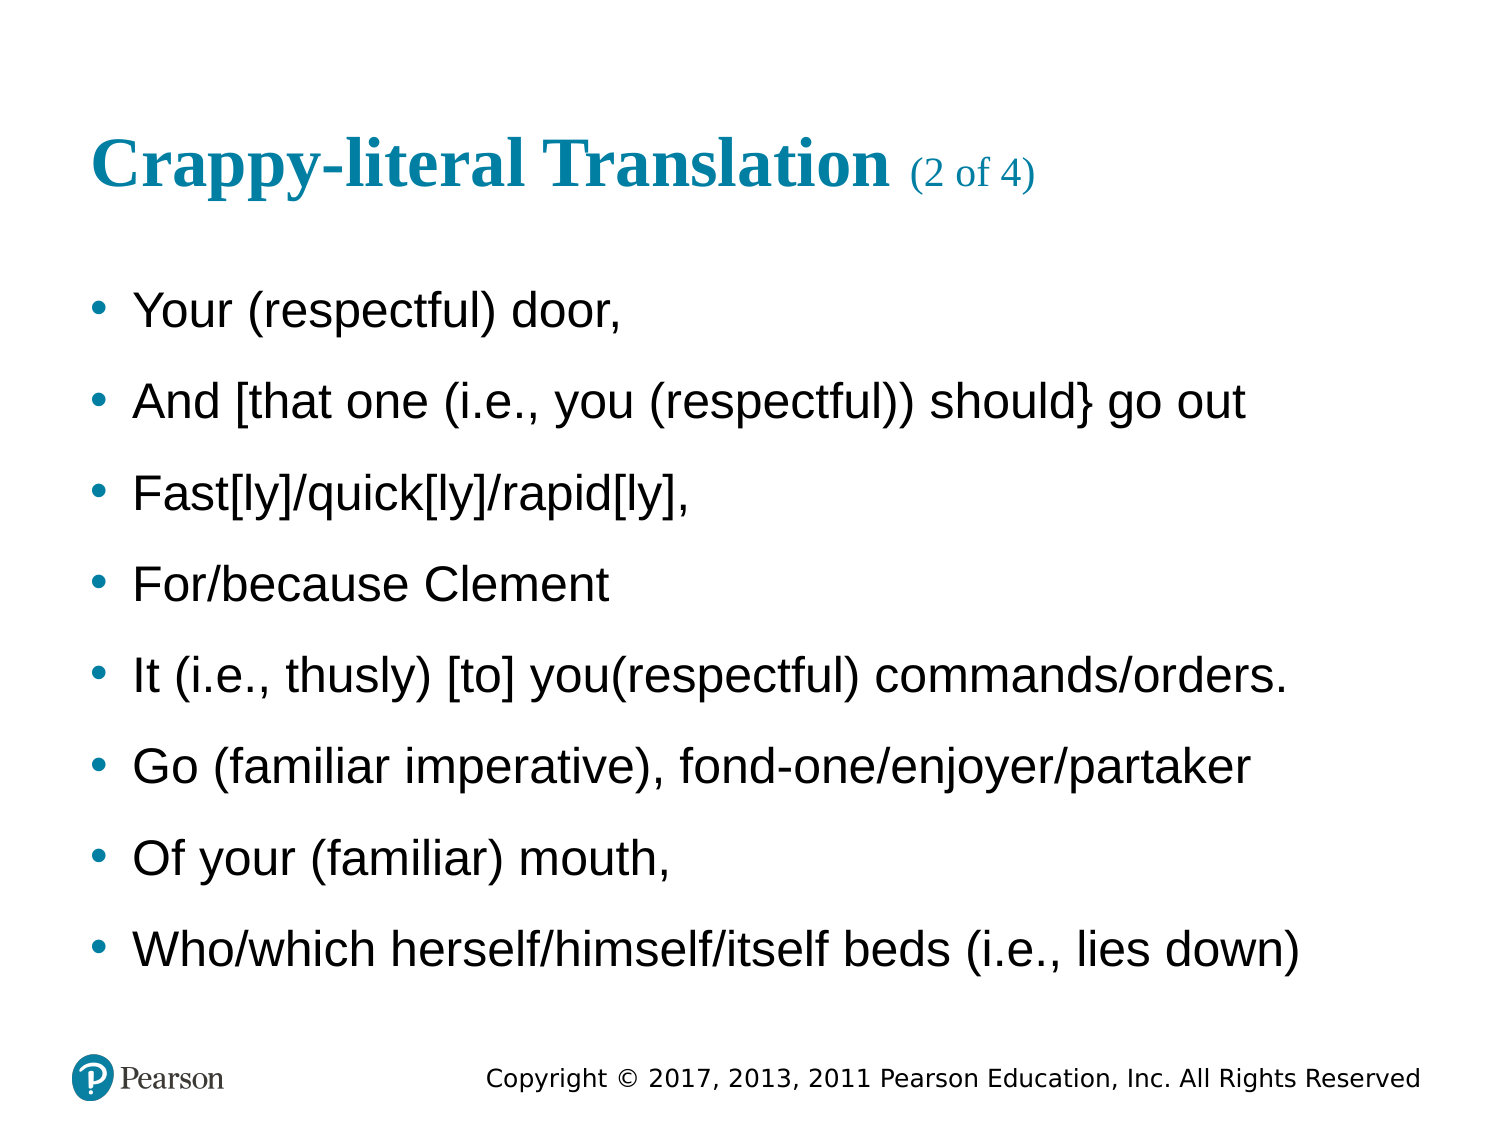

# Crappy-literal Translation (2 of 4)
Your (respectful) door,
And [that one (i.e., you (respectful)) should} go out
Fast[ly]/quick[ly]/rapid[ly],
For/because Clement
It (i.e., thusly) [to] you(respectful) commands/orders.
Go (familiar imperative), fond-one/enjoyer/partaker
Of your (familiar) mouth,
Who/which herself/himself/itself beds (i.e., lies down)